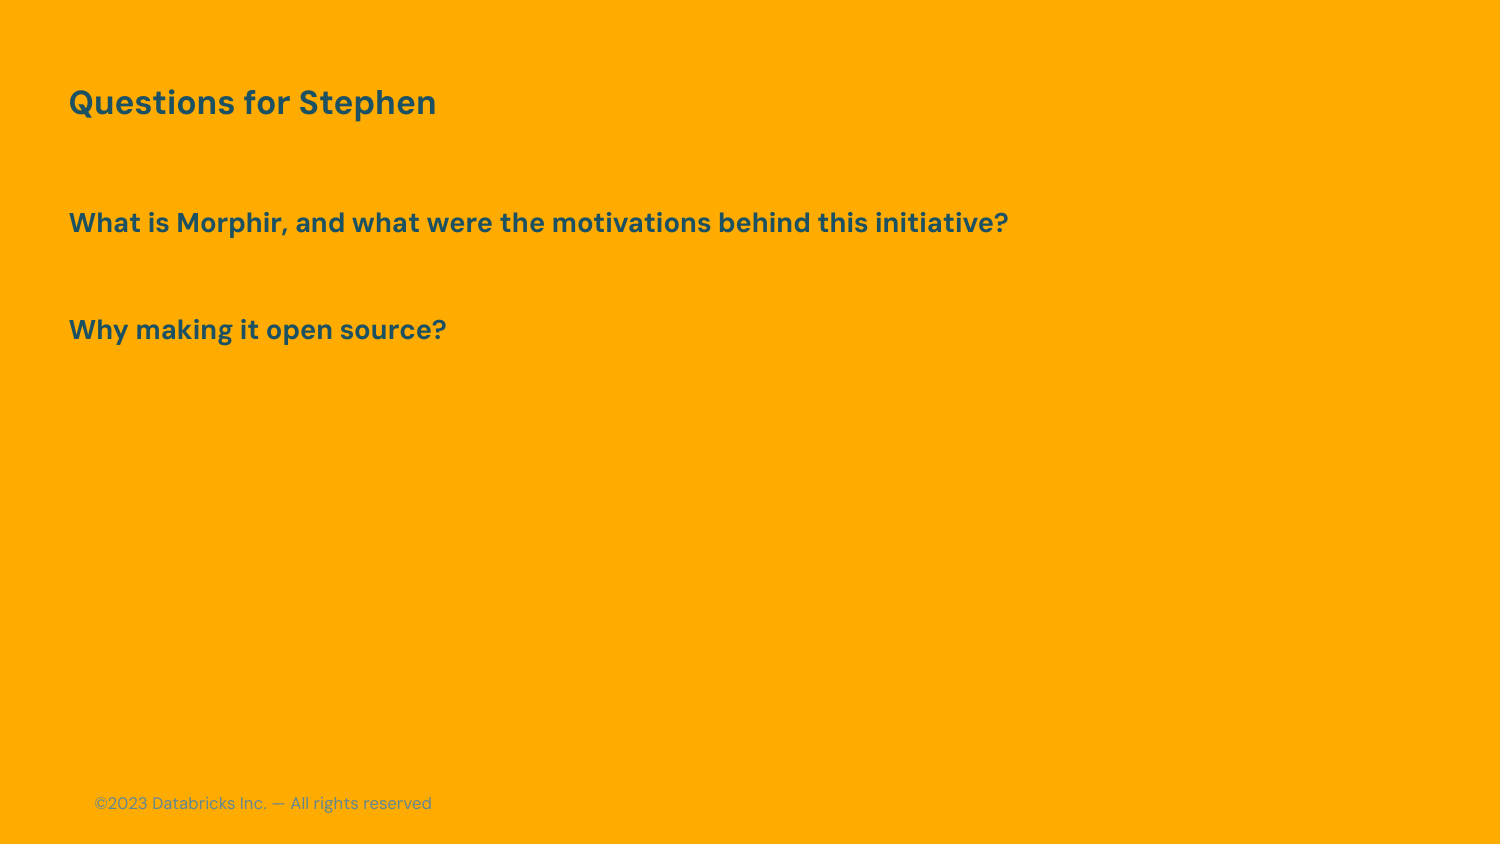

Questions for Stephen

What is Morphir, and what were the motivations behind this initiative?

Why making it open source?